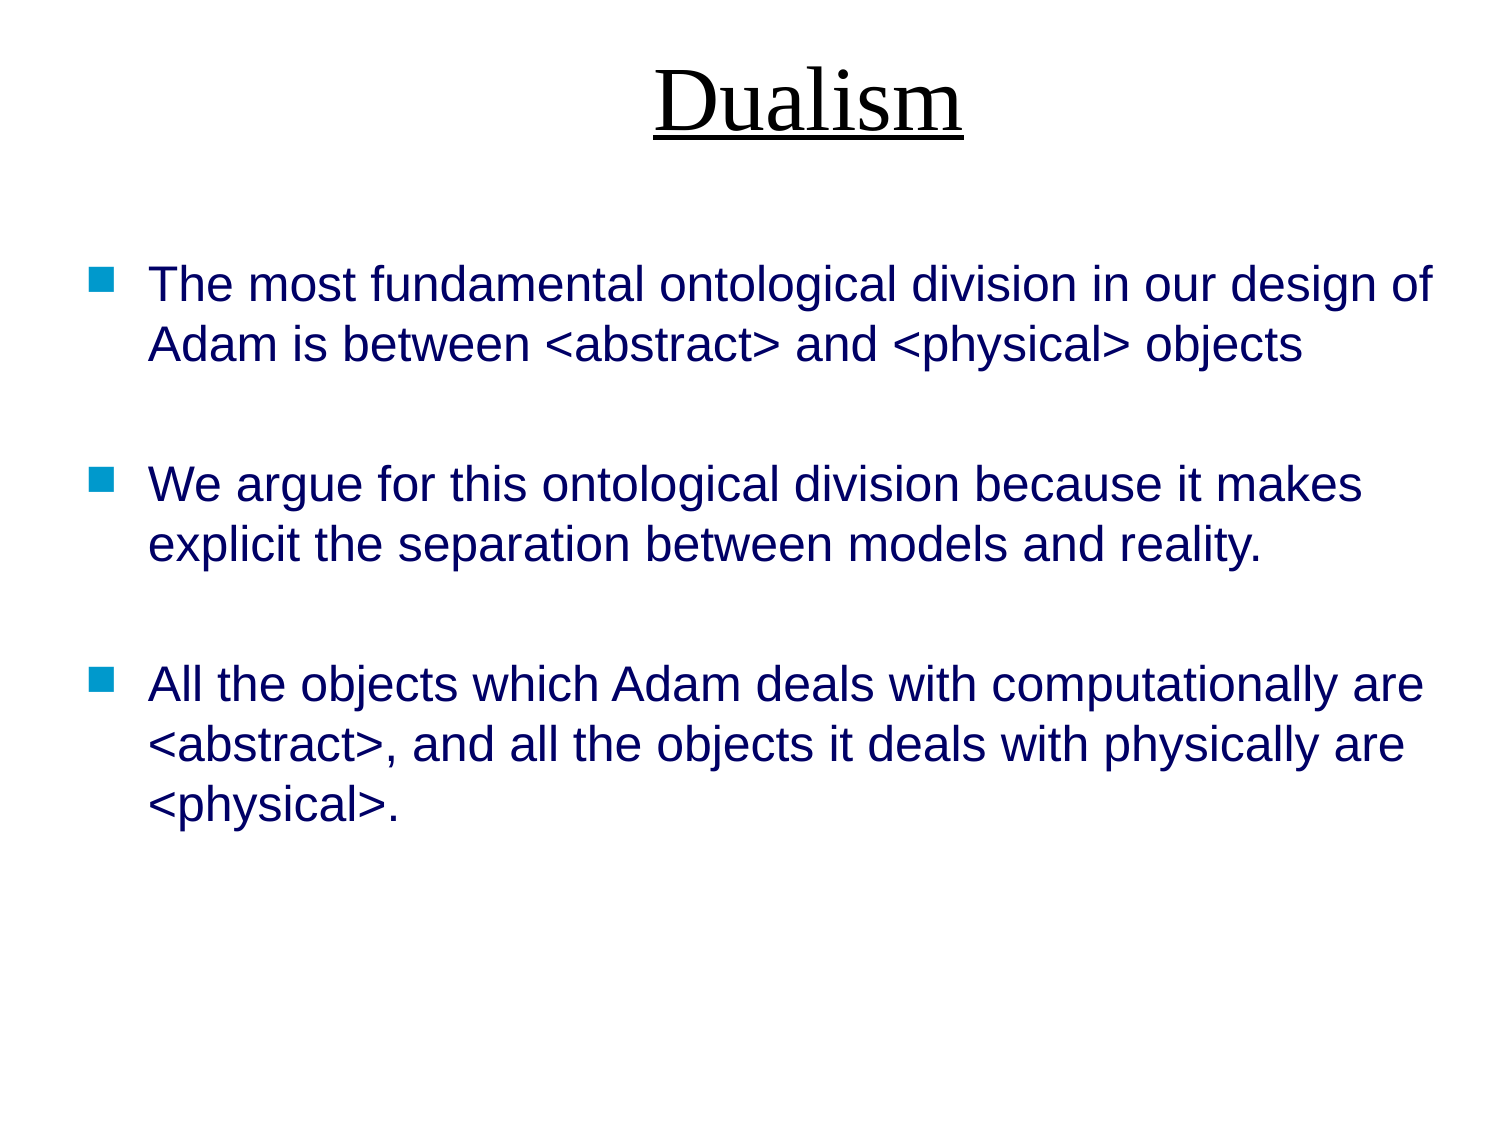

# Dualism
The most fundamental ontological division in our design of Adam is between <abstract> and <physical> objects

We argue for this ontological division because it makes explicit the separation between models and reality.

All the objects which Adam deals with computationally are <abstract>, and all the objects it deals with physically are <physical>.